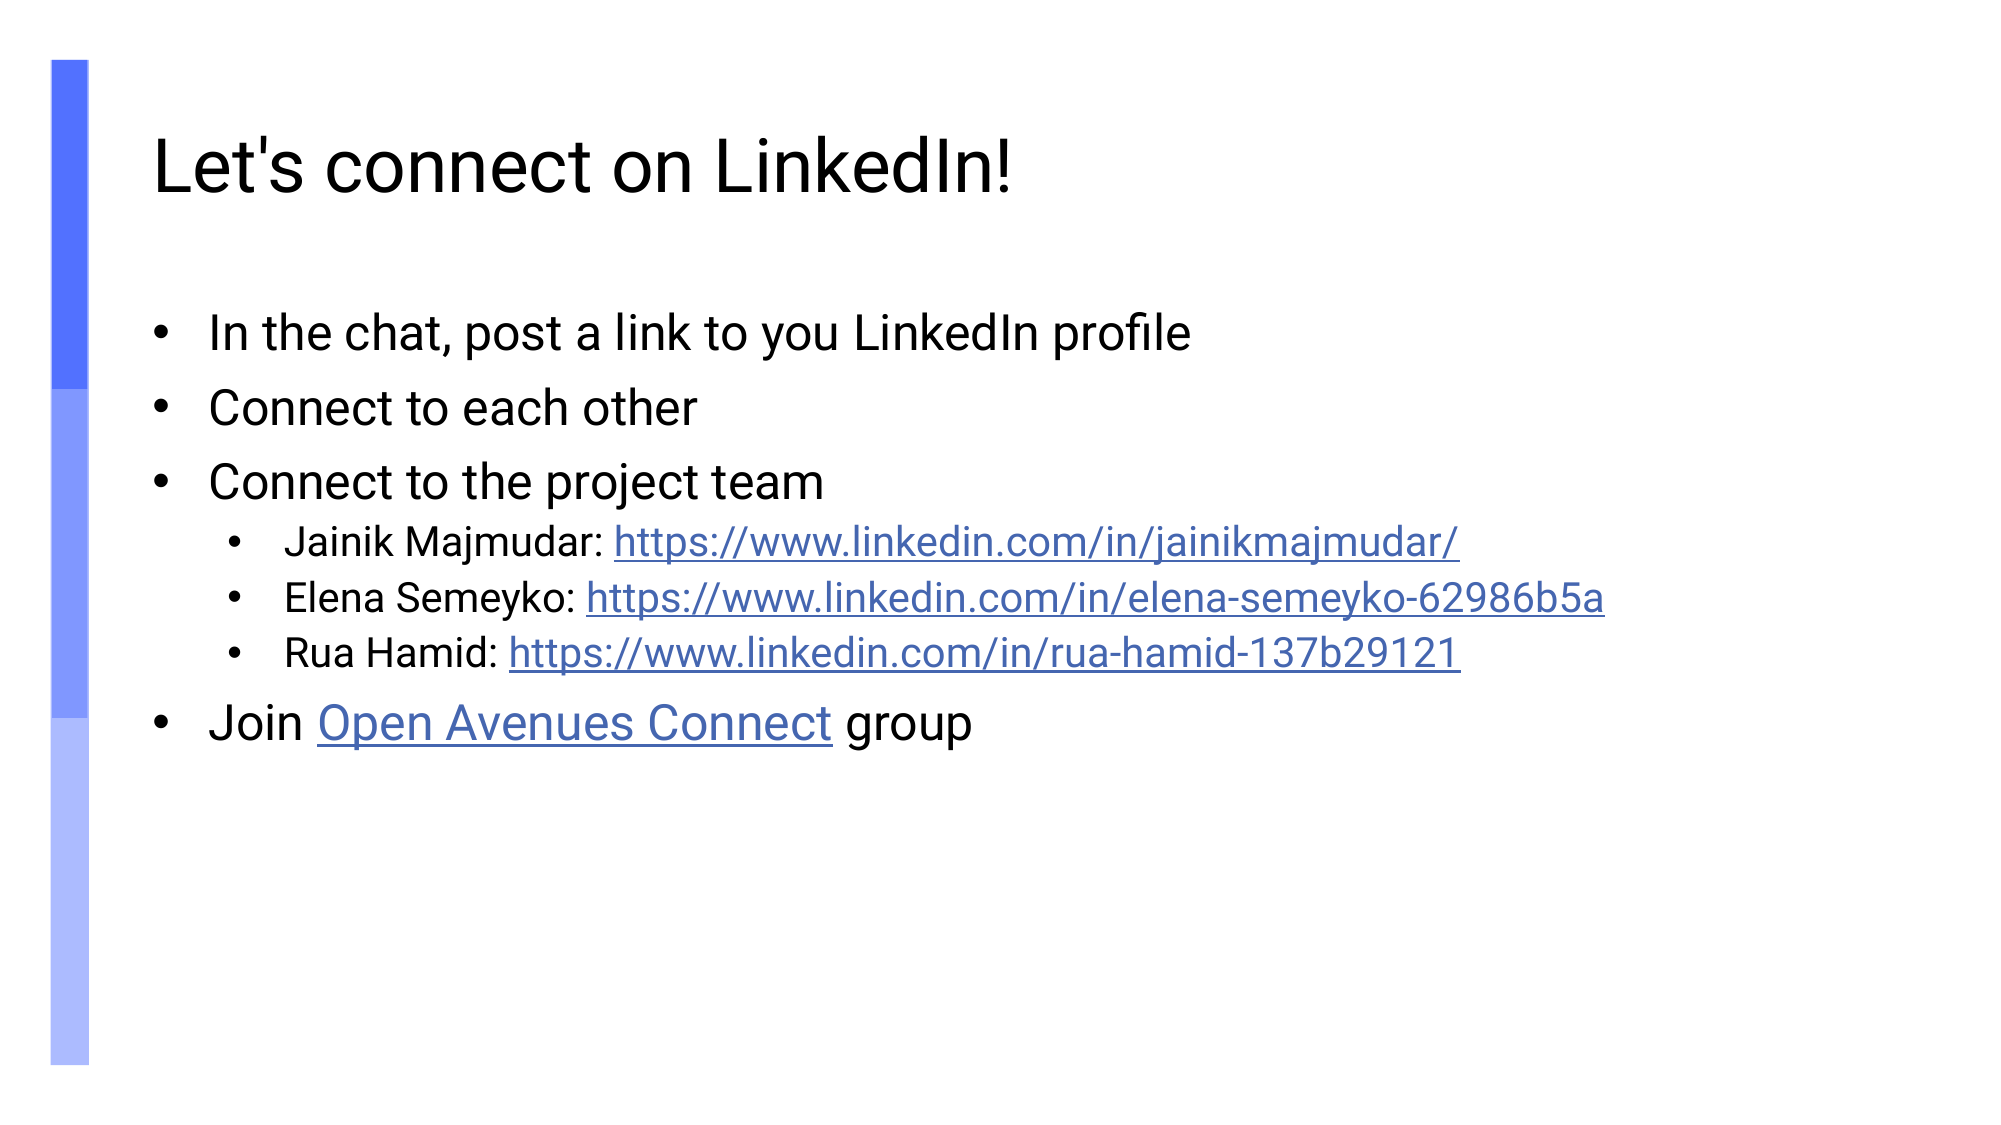

# Let's connect on LinkedIn!
In the chat, post a link to you LinkedIn profile
Connect to each other
Connect to the project team
Jainik Majmudar: https://www.linkedin.com/in/jainikmajmudar/
Elena Semeyko: https://www.linkedin.com/in/elena-semeyko-62986b5a
Rua Hamid: https://www.linkedin.com/in/rua-hamid-137b29121
Join Open Avenues Connect group